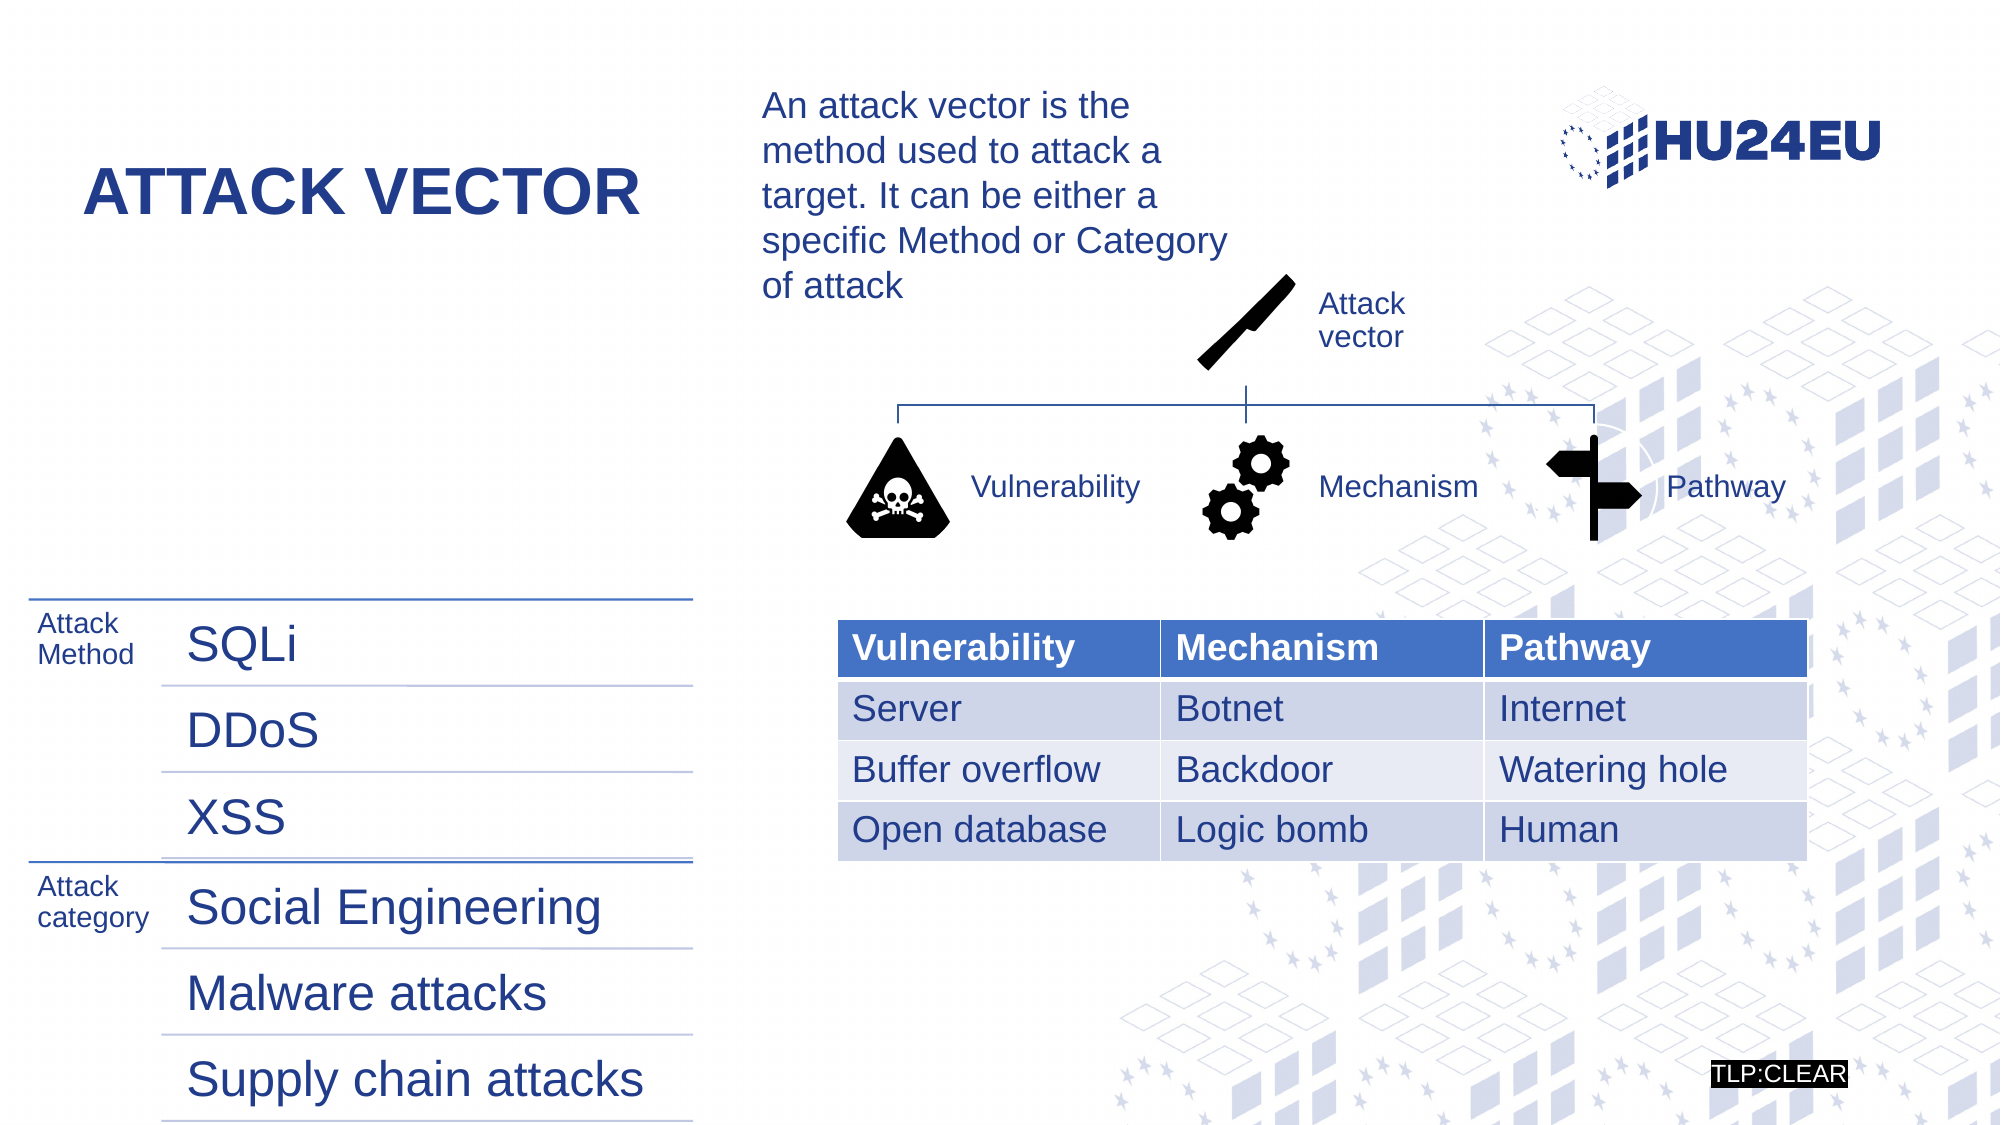

Attack vector
Vulnerability
Mechanism
Pathway
An attack vector is the method used to attack a target. It can be either a specific Method or Category of attack
# Attack Vector
Attack Method
SQLi
DDoS
XSS
Attack category
Social Engineering
Malware attacks
Supply chain attacks
| Vulnerability | Mechanism | Pathway |
| --- | --- | --- |
| Server | Botnet | Internet |
| Buffer overflow | Backdoor | Watering hole |
| Open database | Logic bomb | Human |
TLP:CLEAR